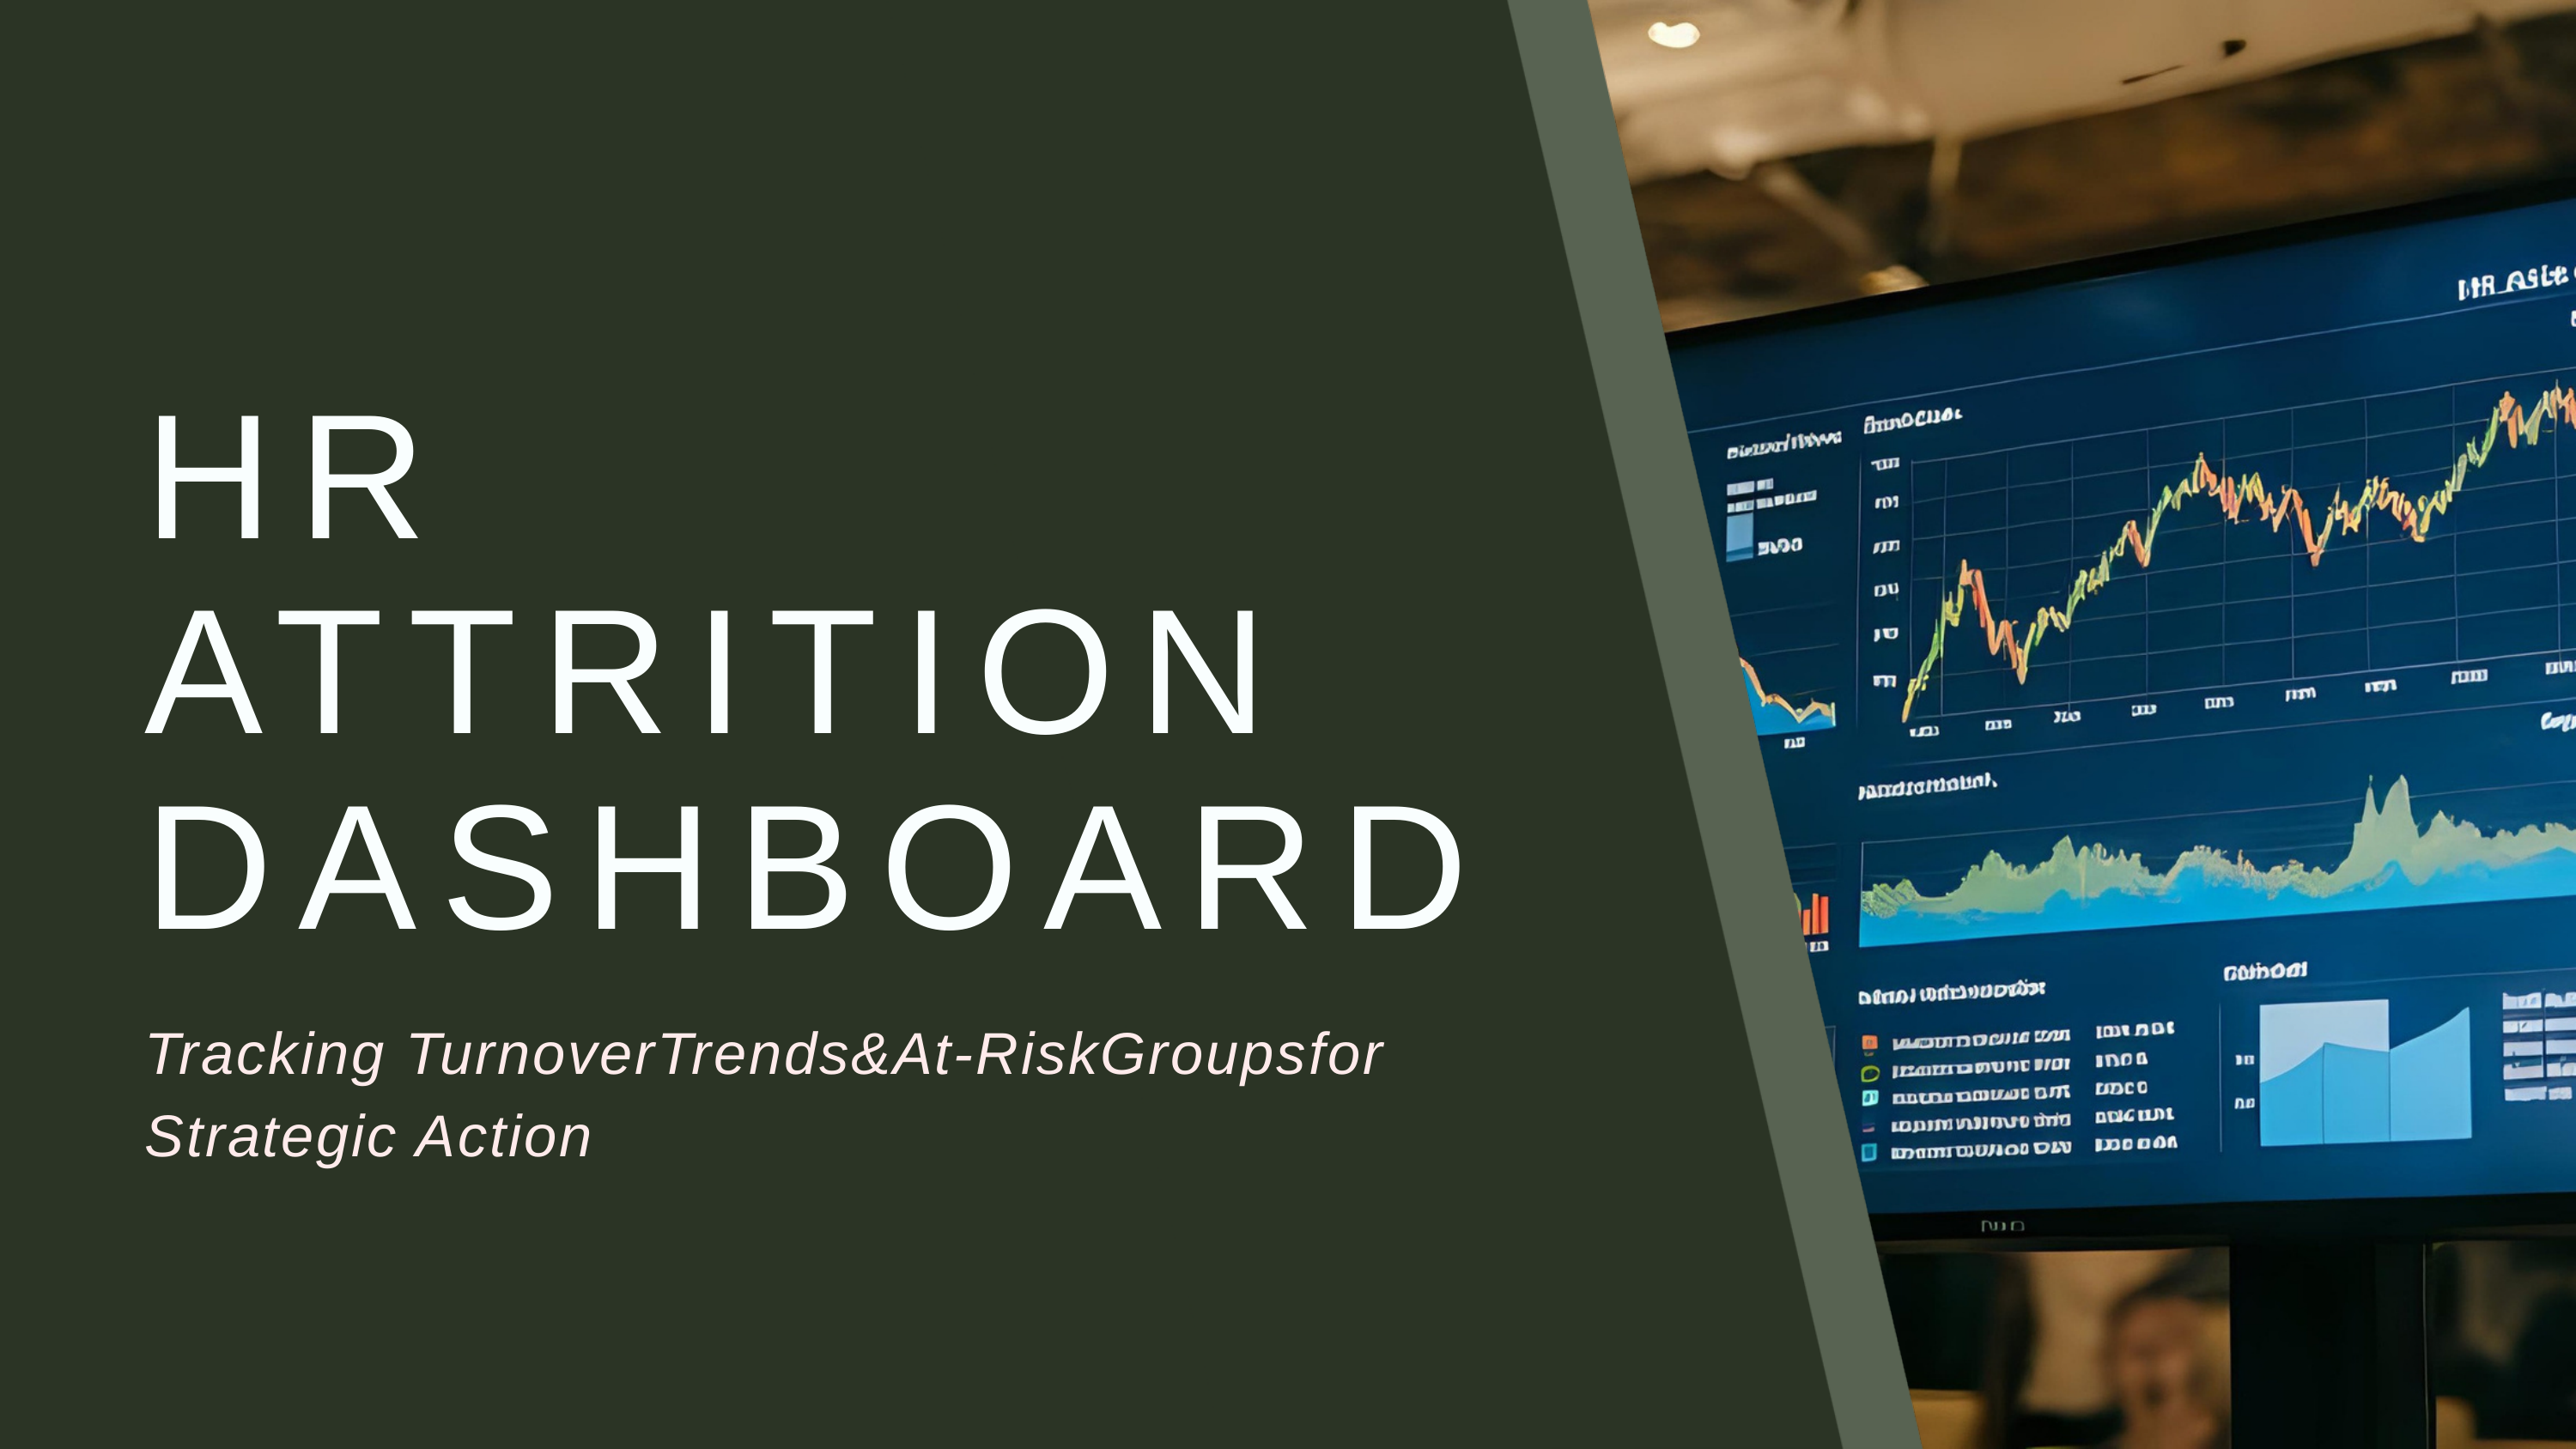

HR
ATTRITION DASHBOARD
Tracking TurnoverTrends&At-RiskGroupsfor Strategic Action